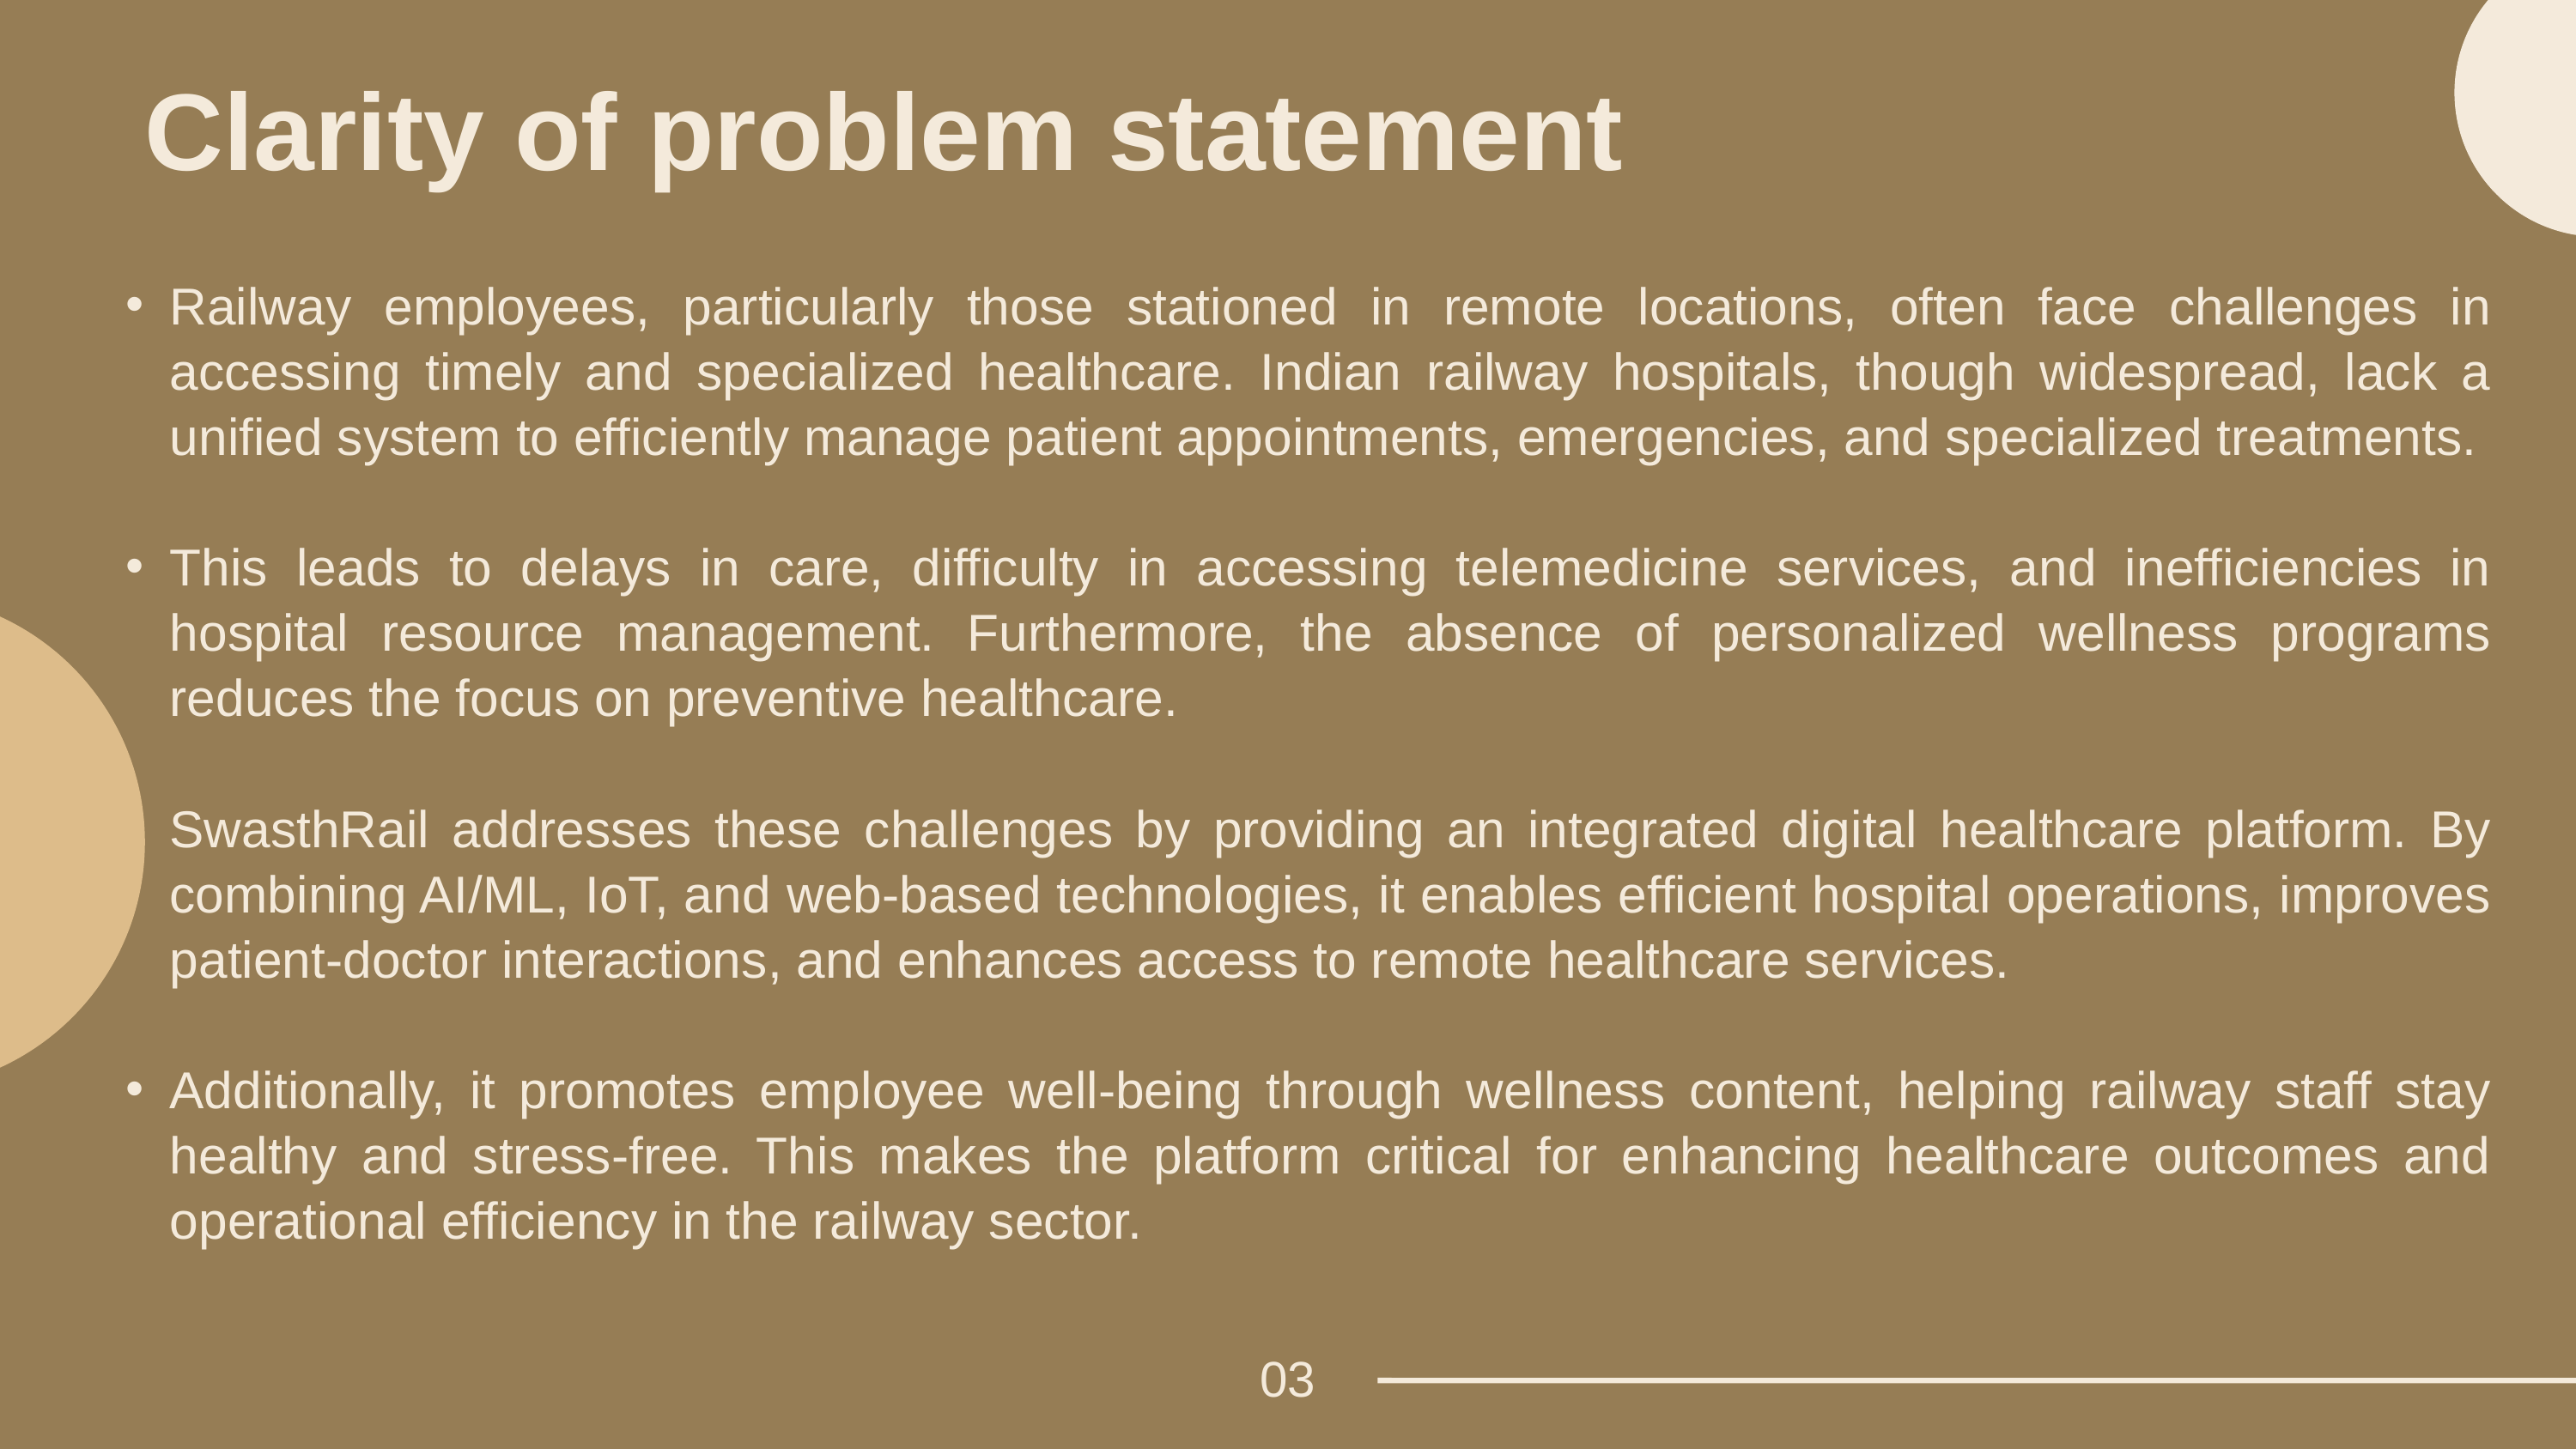

Clarity of problem statement
Railway employees, particularly those stationed in remote locations, often face challenges in accessing timely and specialized healthcare. Indian railway hospitals, though widespread, lack a unified system to efficiently manage patient appointments, emergencies, and specialized treatments.

This leads to delays in care, difficulty in accessing telemedicine services, and inefficiencies in hospital resource management. Furthermore, the absence of personalized wellness programs reduces the focus on preventive healthcare.

SwasthRail addresses these challenges by providing an integrated digital healthcare platform. By combining AI/ML, IoT, and web-based technologies, it enables efficient hospital operations, improves patient-doctor interactions, and enhances access to remote healthcare services.

Additionally, it promotes employee well-being through wellness content, helping railway staff stay healthy and stress-free. This makes the platform critical for enhancing healthcare outcomes and operational efficiency in the railway sector.

03